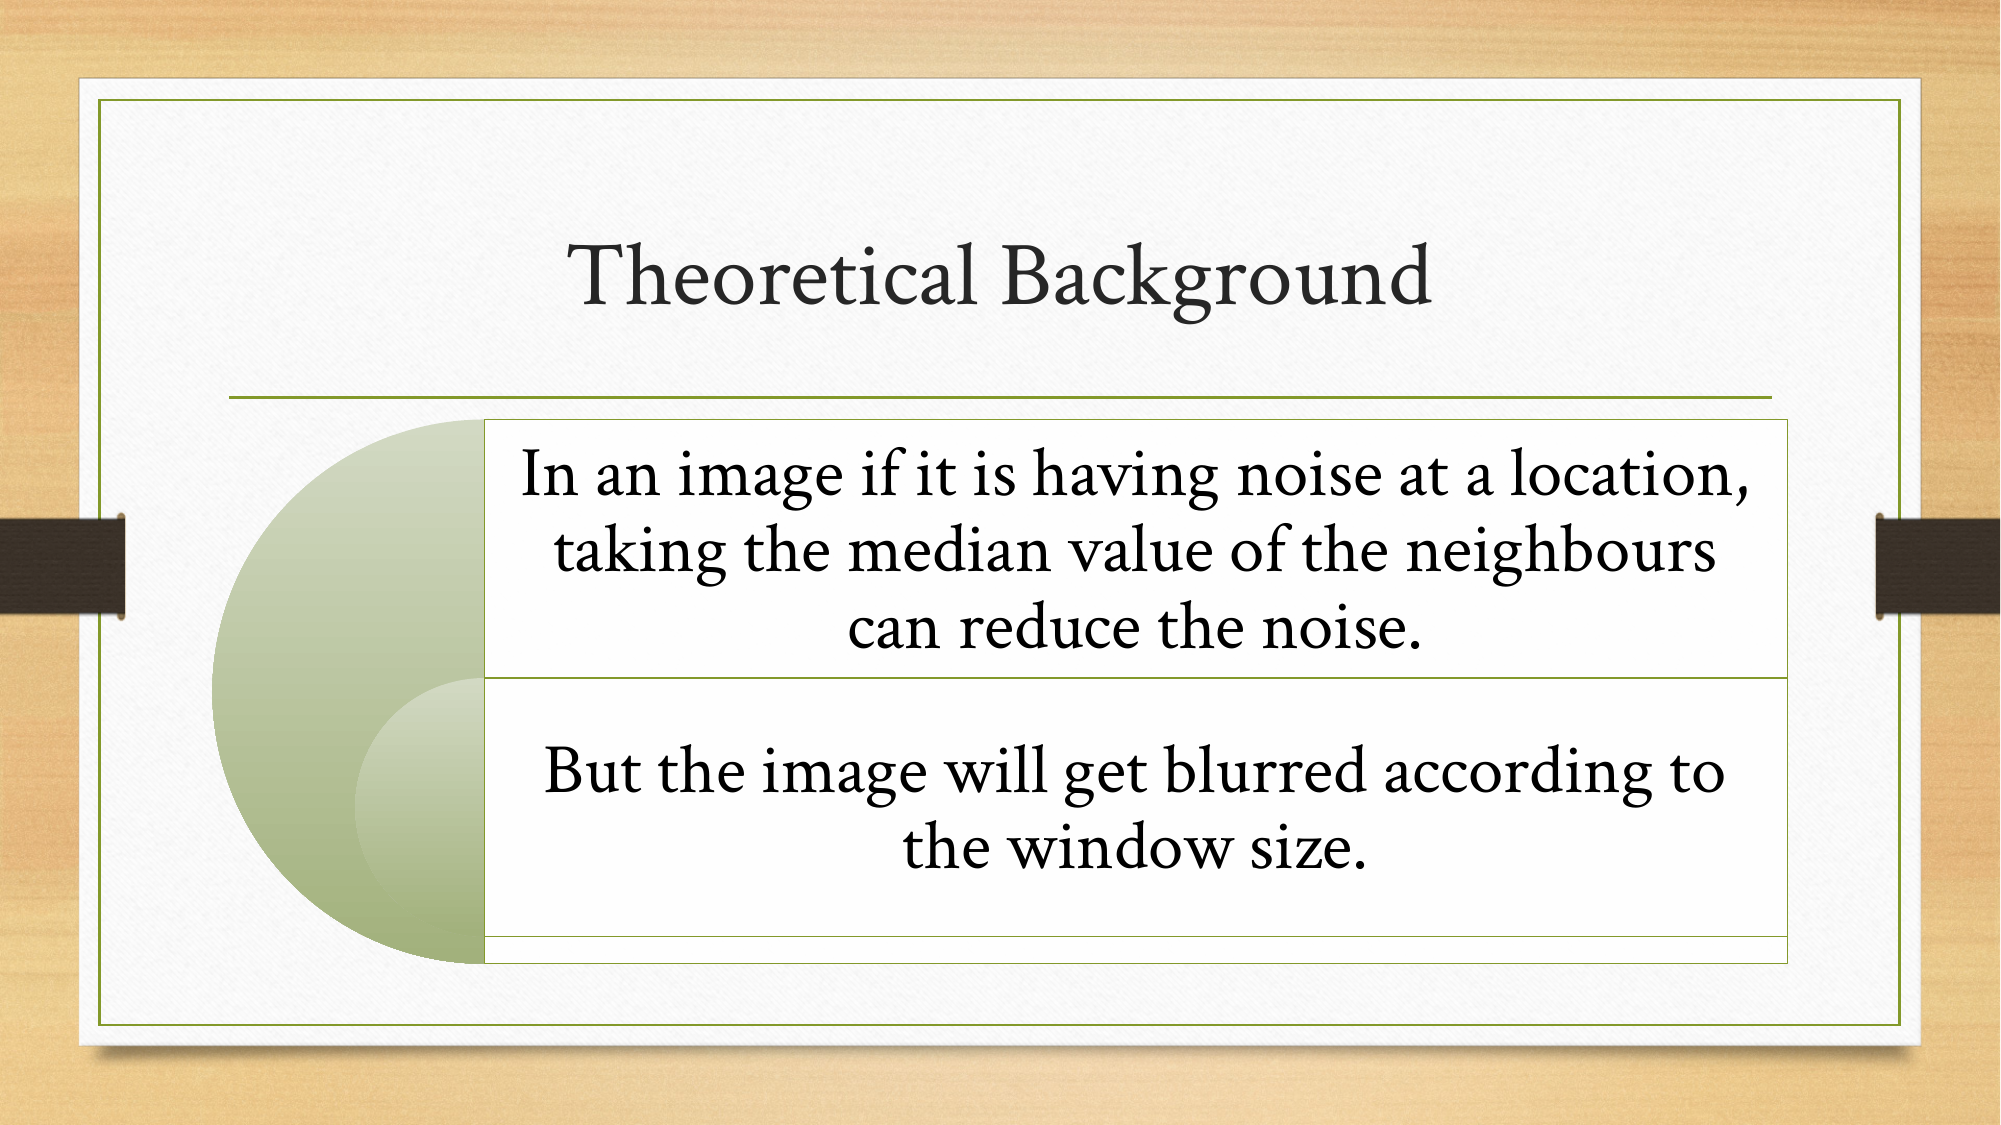

# Theoretical Background
In an image if it is having noise at a location, taking the median value of the neighbours can reduce the noise.
But the image will get blurred according to the window size.